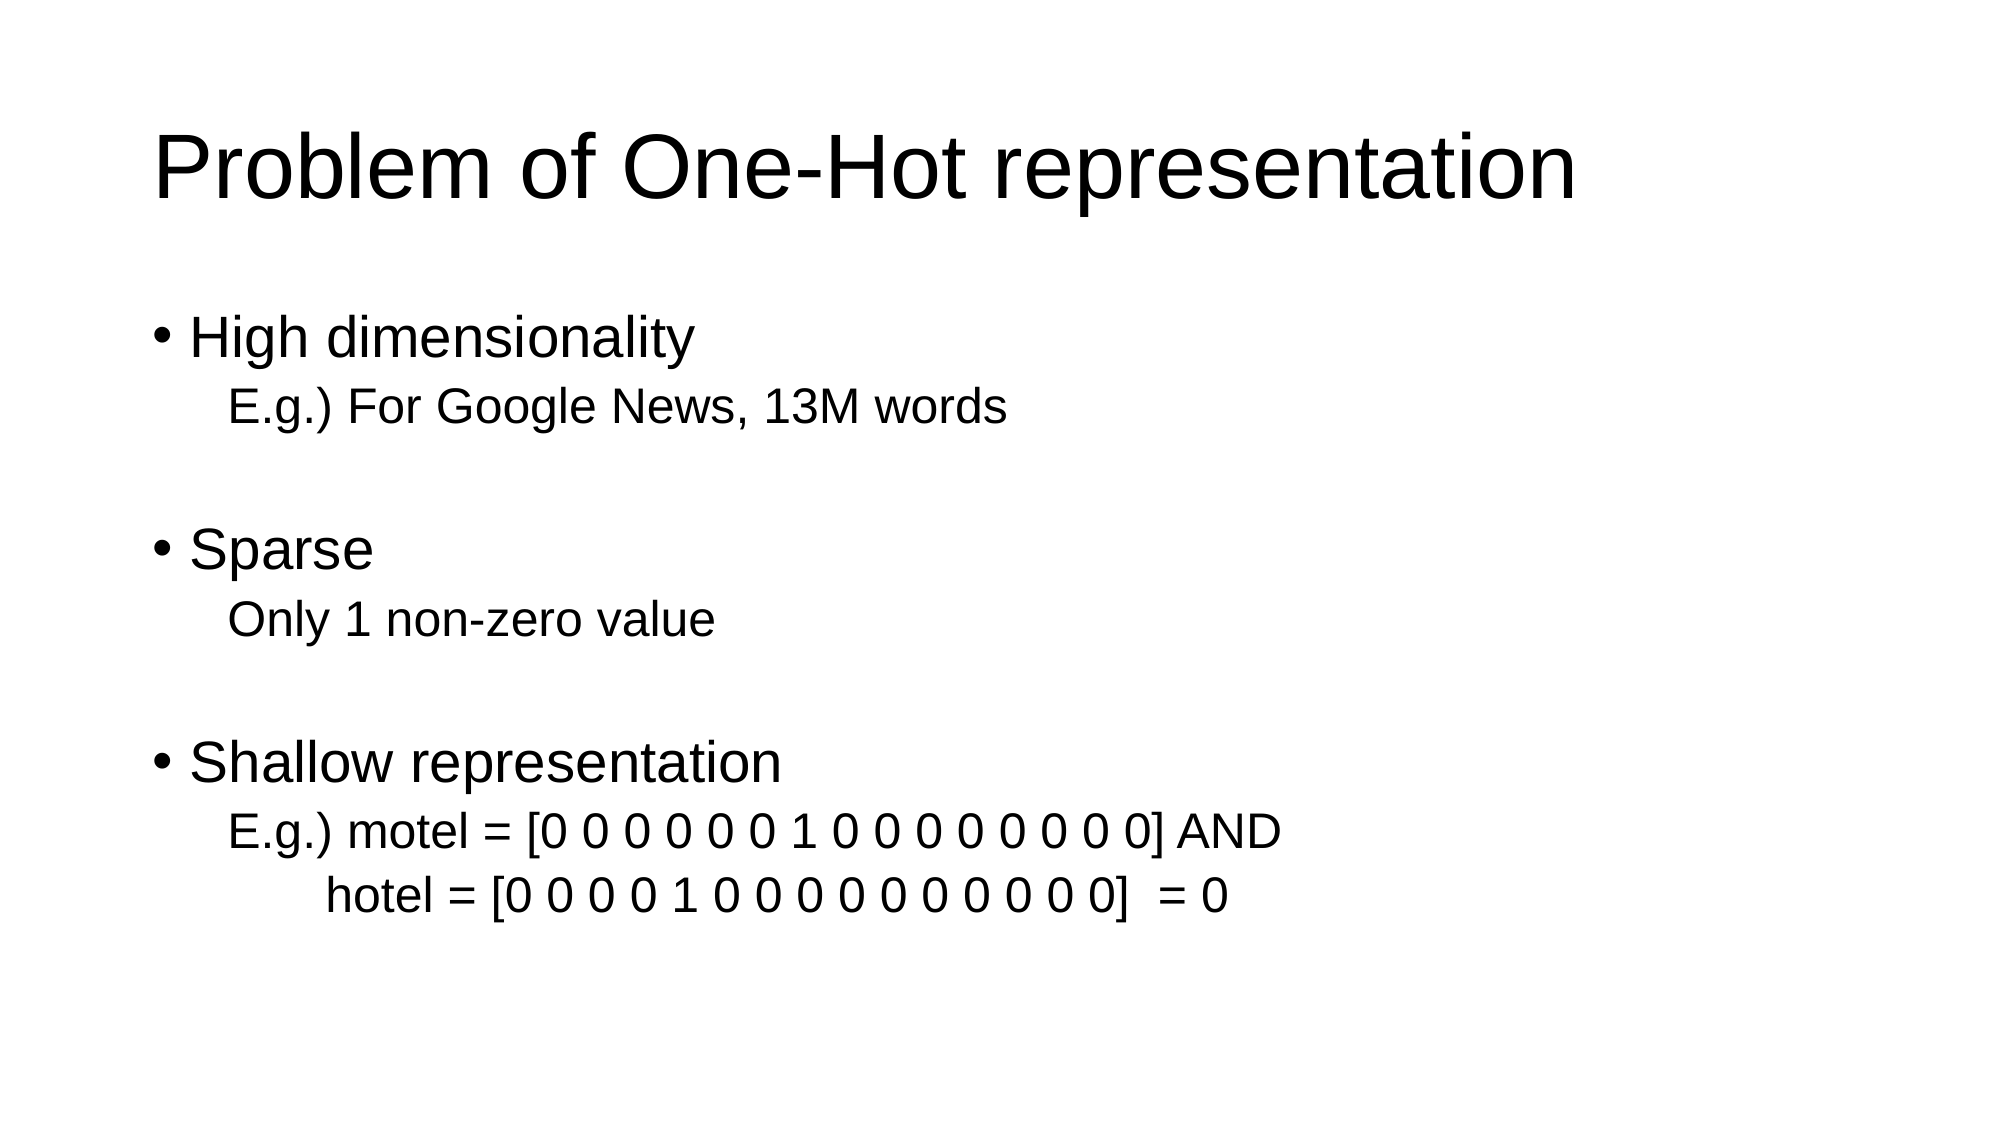

# Problem of One-Hot representation
High dimensionality
E.g.) For Google News, 13M words

Sparse
Only 1 non-zero value

Shallow representation
E.g.) motel = [0 0 0 0 0 0 1 0 0 0 0 0 0 0 0] AND
       hotel = [0 0 0 0 1 0 0 0 0 0 0 0 0 0 0]  = 0